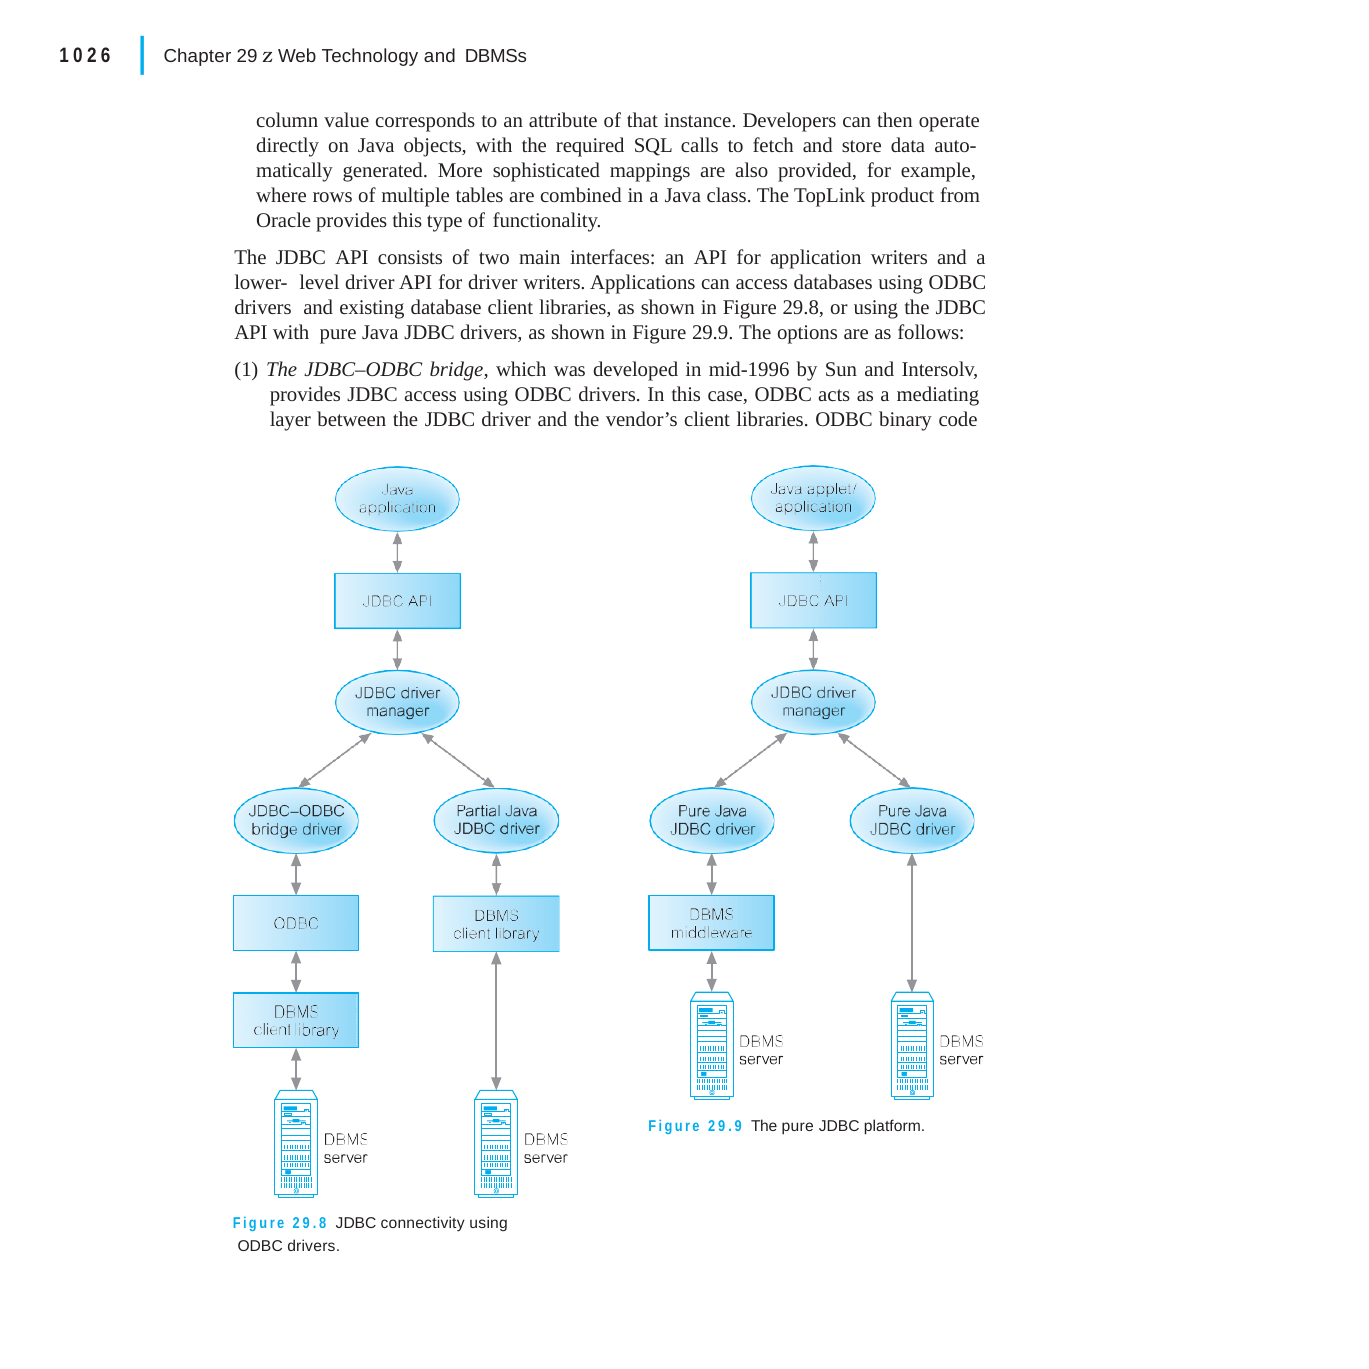

|
1026
Chapter 29 z Web Technology and DBMSs
column value corresponds to an attribute of that instance. Developers can then operate  directly on Java objects, with the required SQL calls to fetch and store data auto-  matically generated. More sophisticated mappings are also provided, for example,  where rows of multiple tables are combined in a Java class. The TopLink product from  Oracle provides this type of functionality.
The JDBC API consists of two main interfaces: an API for application writers and a lower-  level driver API for driver writers. Applications can access databases using ODBC drivers  and existing database client libraries, as shown in Figure 29.8, or using the JDBC API with  pure Java JDBC drivers, as shown in Figure 29.9. The options are as follows:
(1) The JDBC–ODBC bridge, which was developed in mid-1996 by Sun and Intersolv,  provides JDBC access using ODBC drivers. In this case, ODBC acts as a mediating  layer between the JDBC driver and the vendor’s client libraries. ODBC binary code

Figure 29.9 The pure JDBC platform.

Figure 29.8 JDBC connectivity using  ODBC drivers.